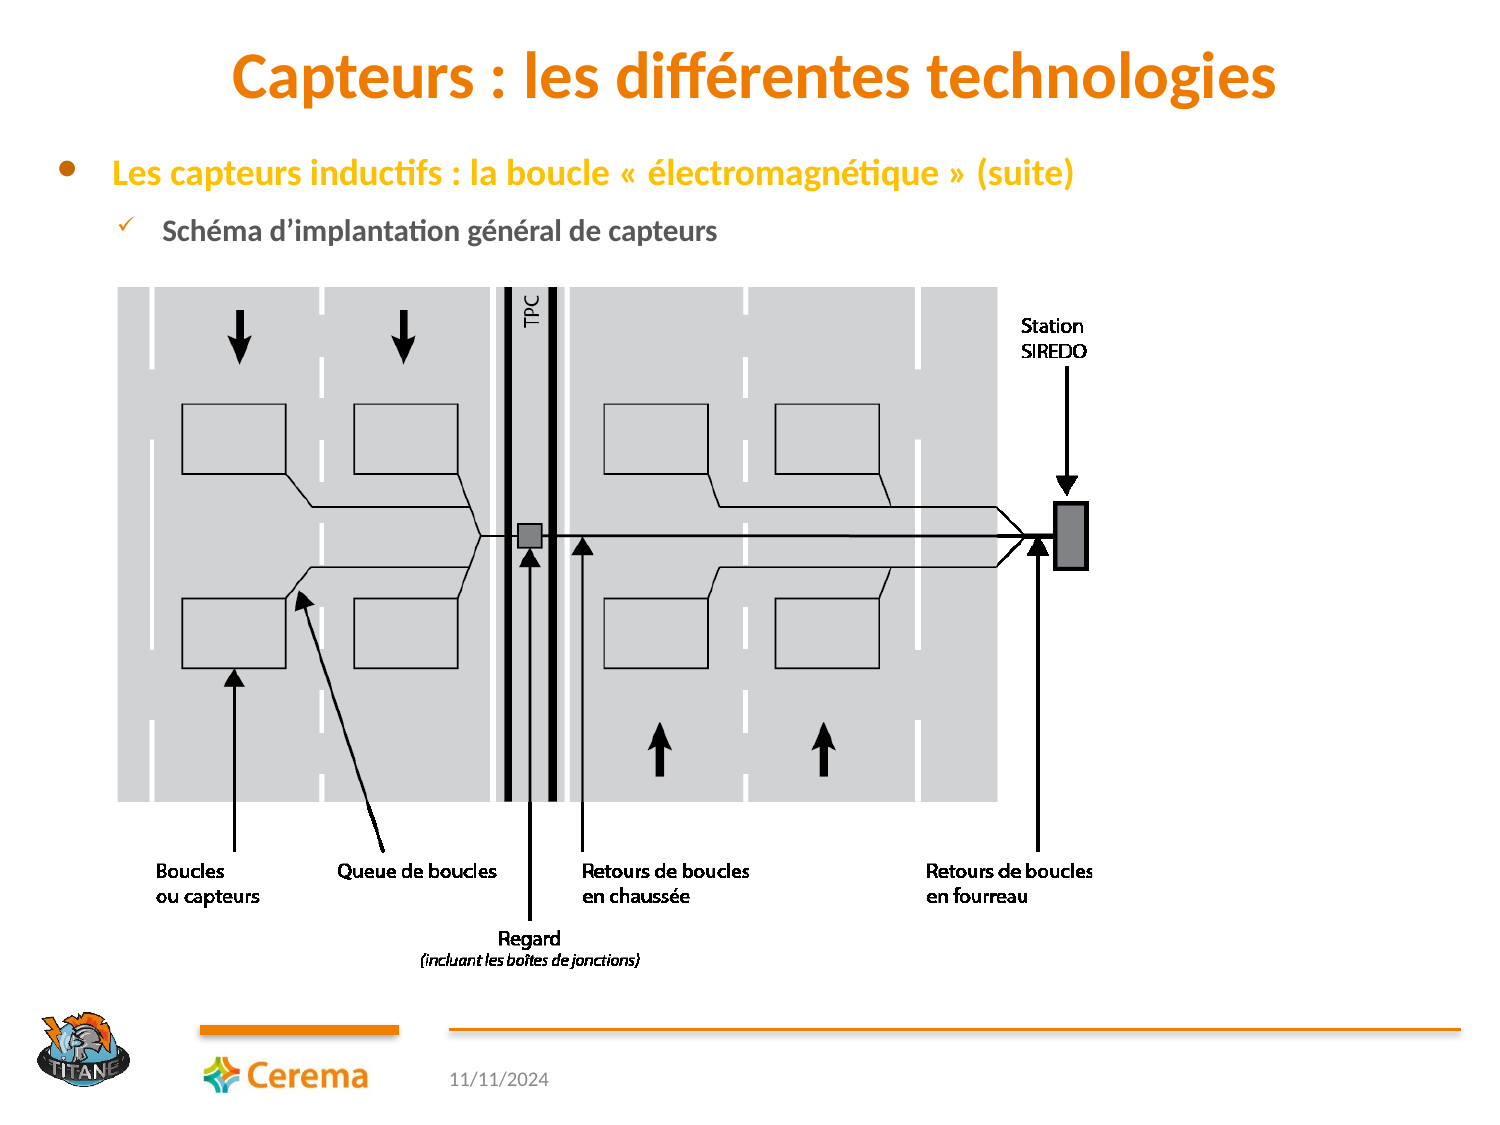

# Capteurs : les différentes technologies
Les capteurs inductifs : la boucle « électromagnétique » (suite)
Schéma d’implantation général de capteurs